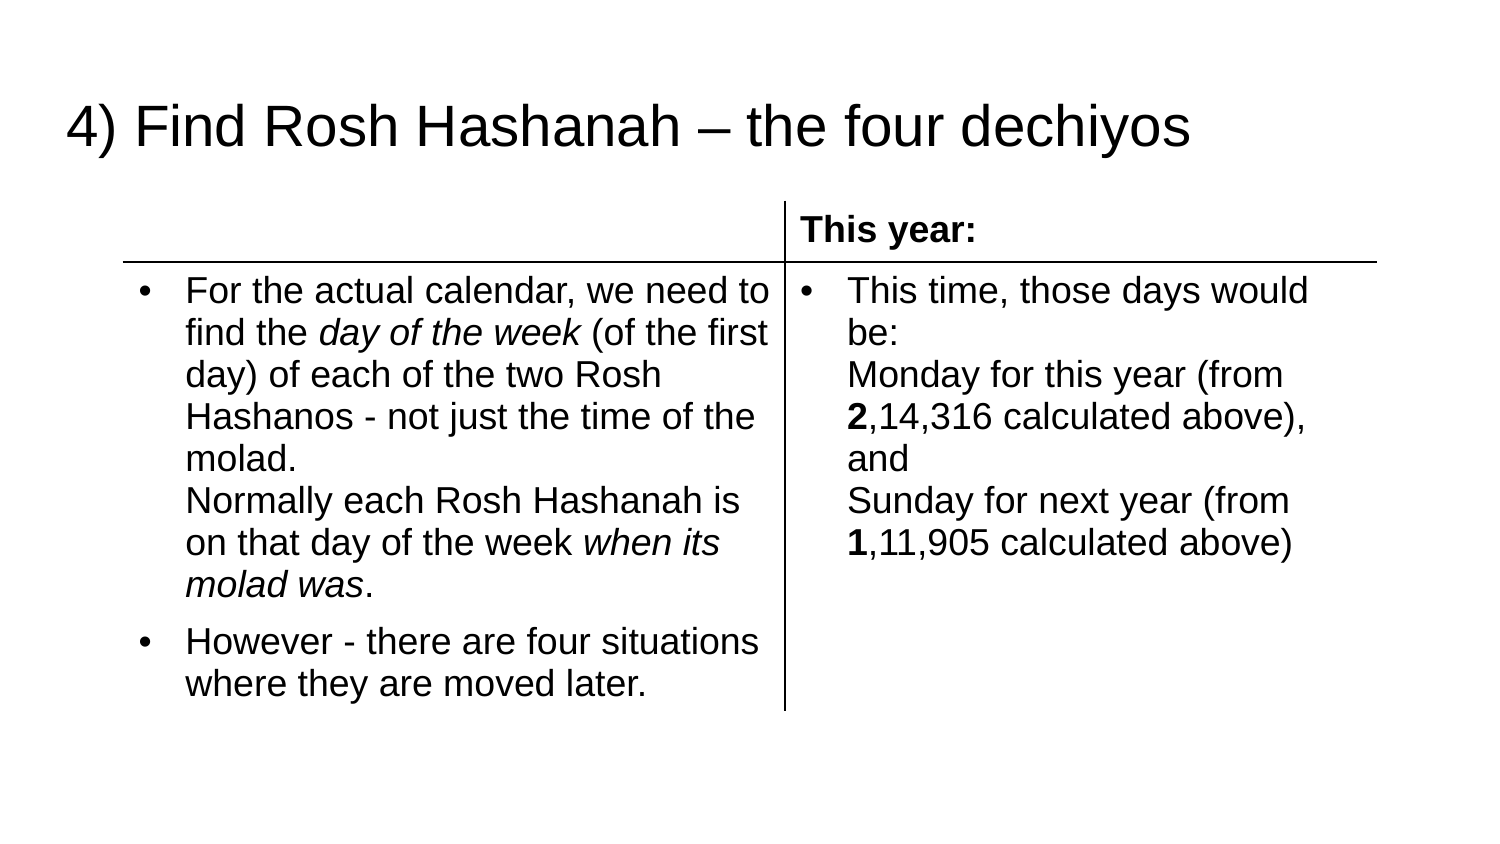

# 4) Find Rosh Hashanah – the four dechiyos
|  | This year: |
| --- | --- |
| For the actual calendar, we need to find the day of the week (of the first day) of each of the two Rosh Hashanos - not just the time of the molad. Normally each Rosh Hashanah is on that day of the week when its molad was. | This time, those days would be: Monday for this year (from 2,14,316 calculated above), and Sunday for next year (from 1,11,905 calculated above) |
| However - there are four situations where they are moved later. |  |